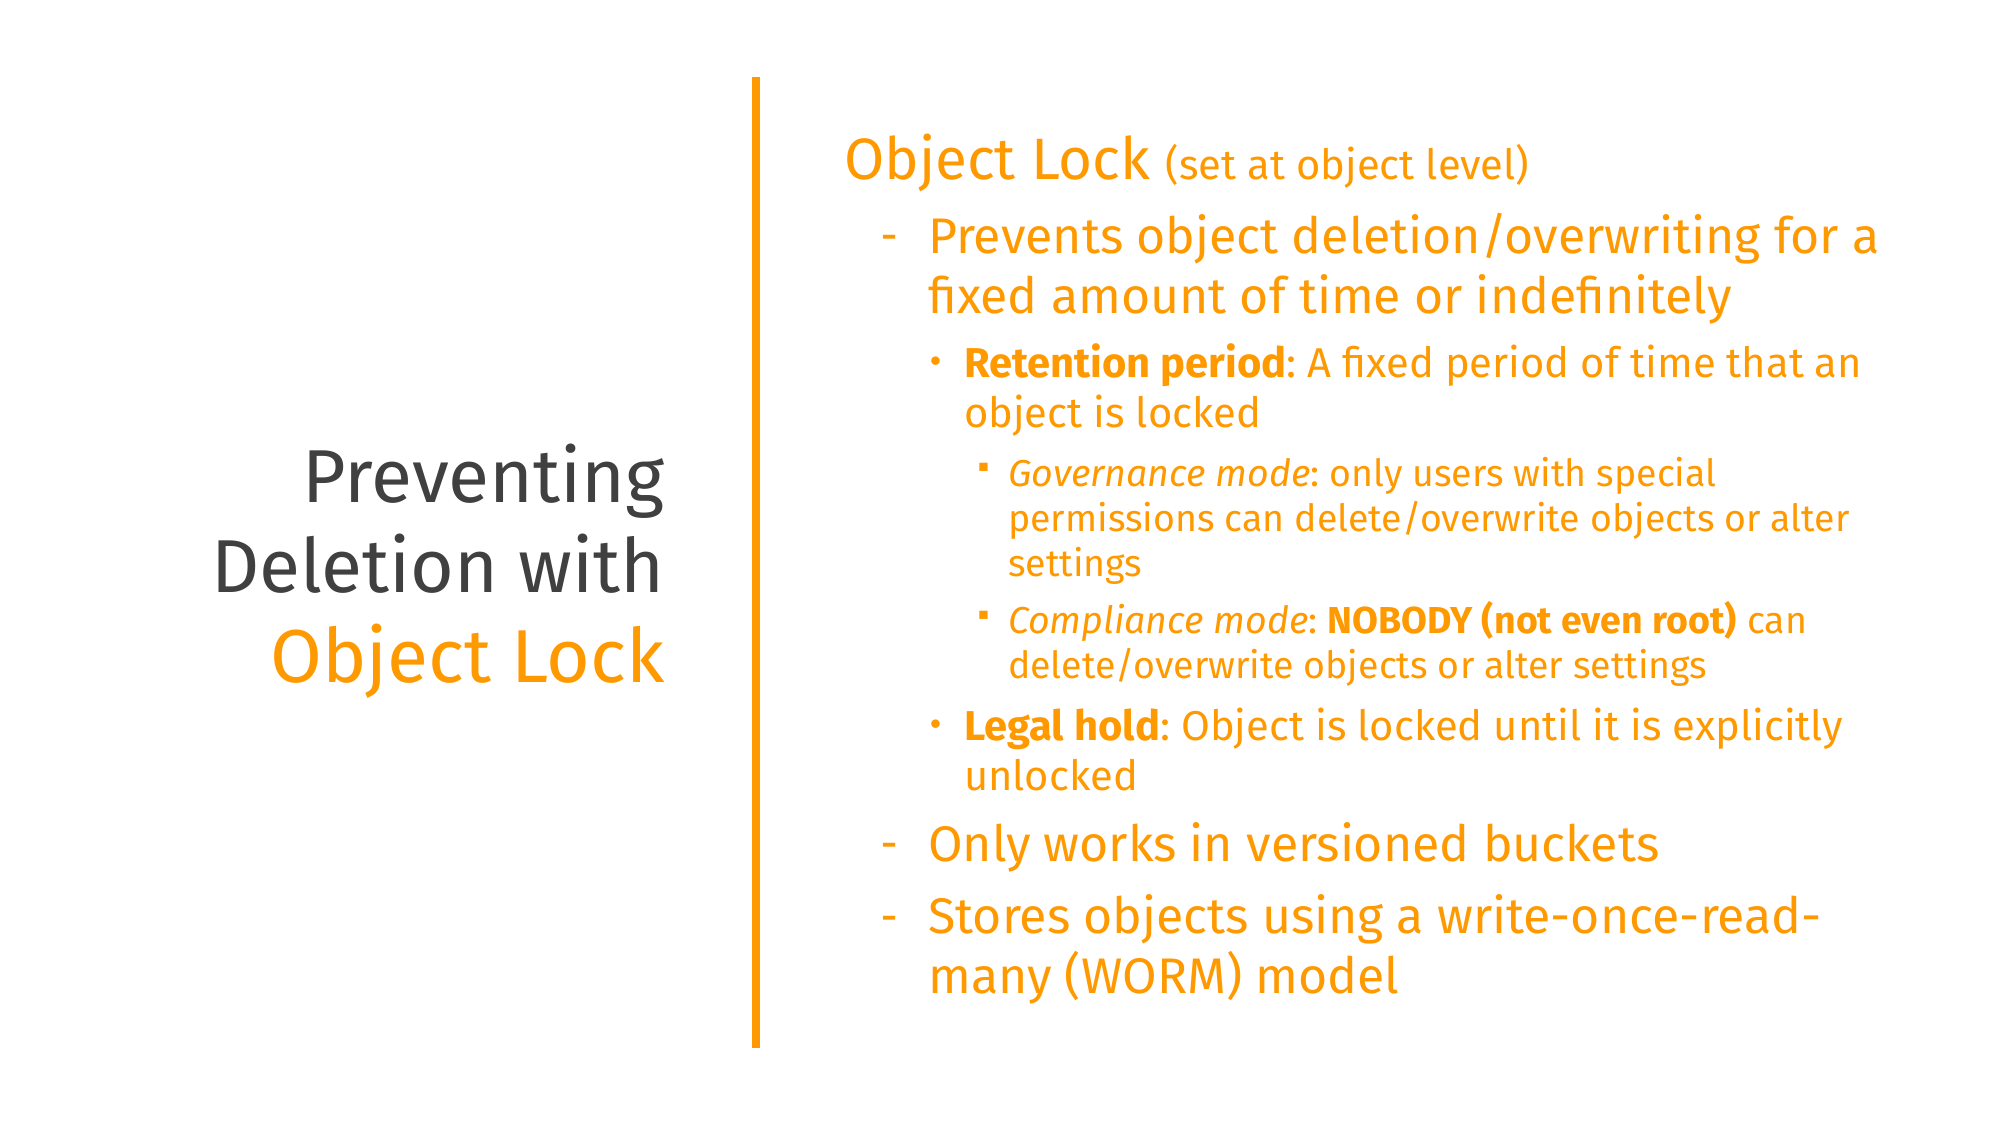

Preventing Deletion with Object Lock
Object Lock (set at object level)
Prevents object deletion/overwriting for a fixed amount of time or indefinitely
Retention period: A fixed period of time that an object is locked
Governance mode: only users with special permissions can delete/overwrite objects or alter settings
Compliance mode: NOBODY (not even root) can delete/overwrite objects or alter settings
Legal hold: Object is locked until it is explicitly unlocked
Only works in versioned buckets
Stores objects using a write-once-read-many (WORM) model